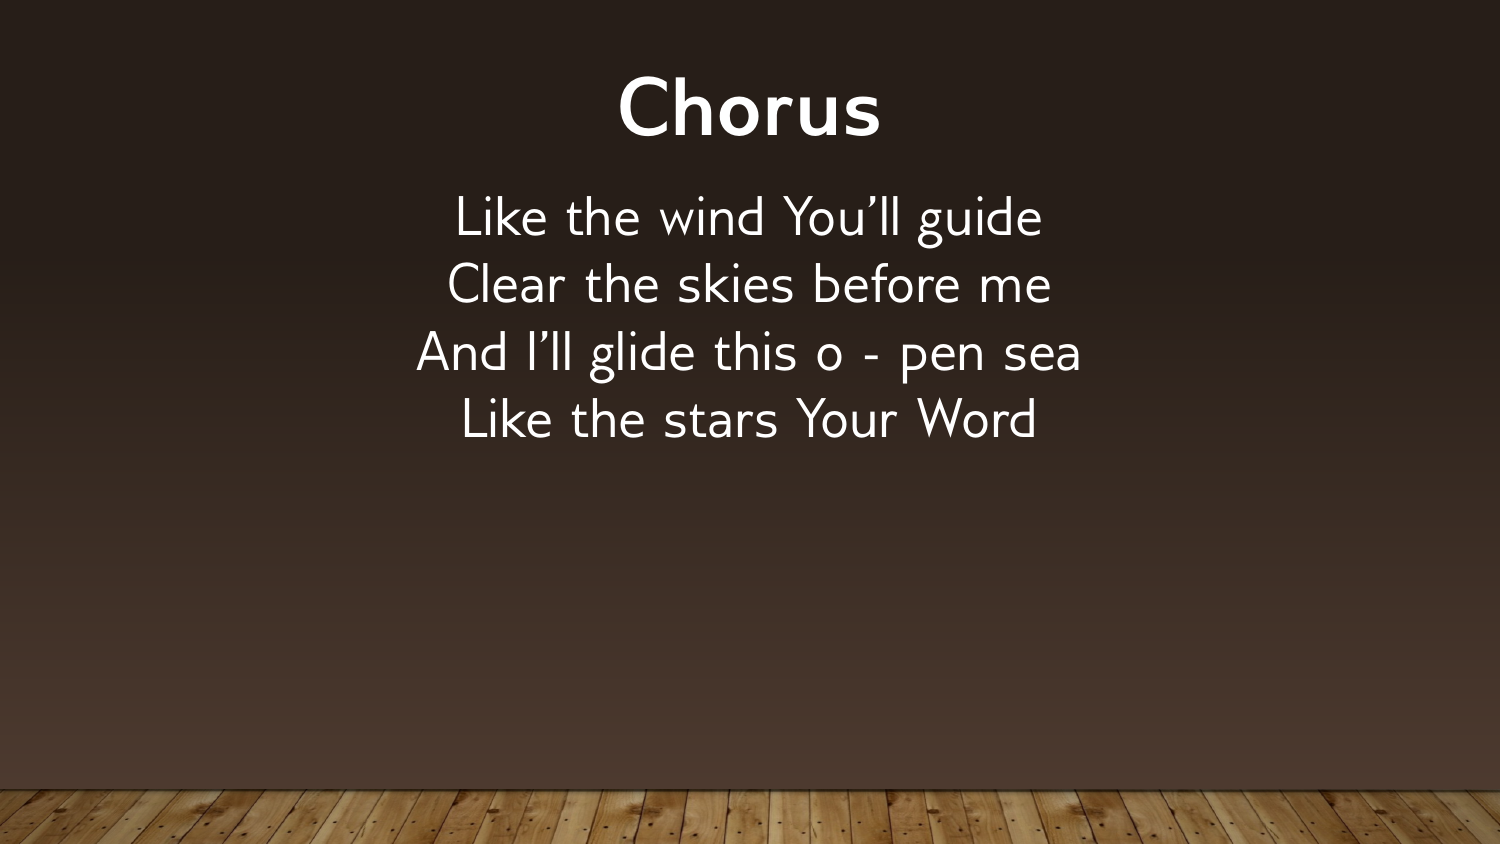

Chorus
Like the wind You’ll guide
Clear the skies before me
And I’ll glide this o - pen sea
Like the stars Your Word